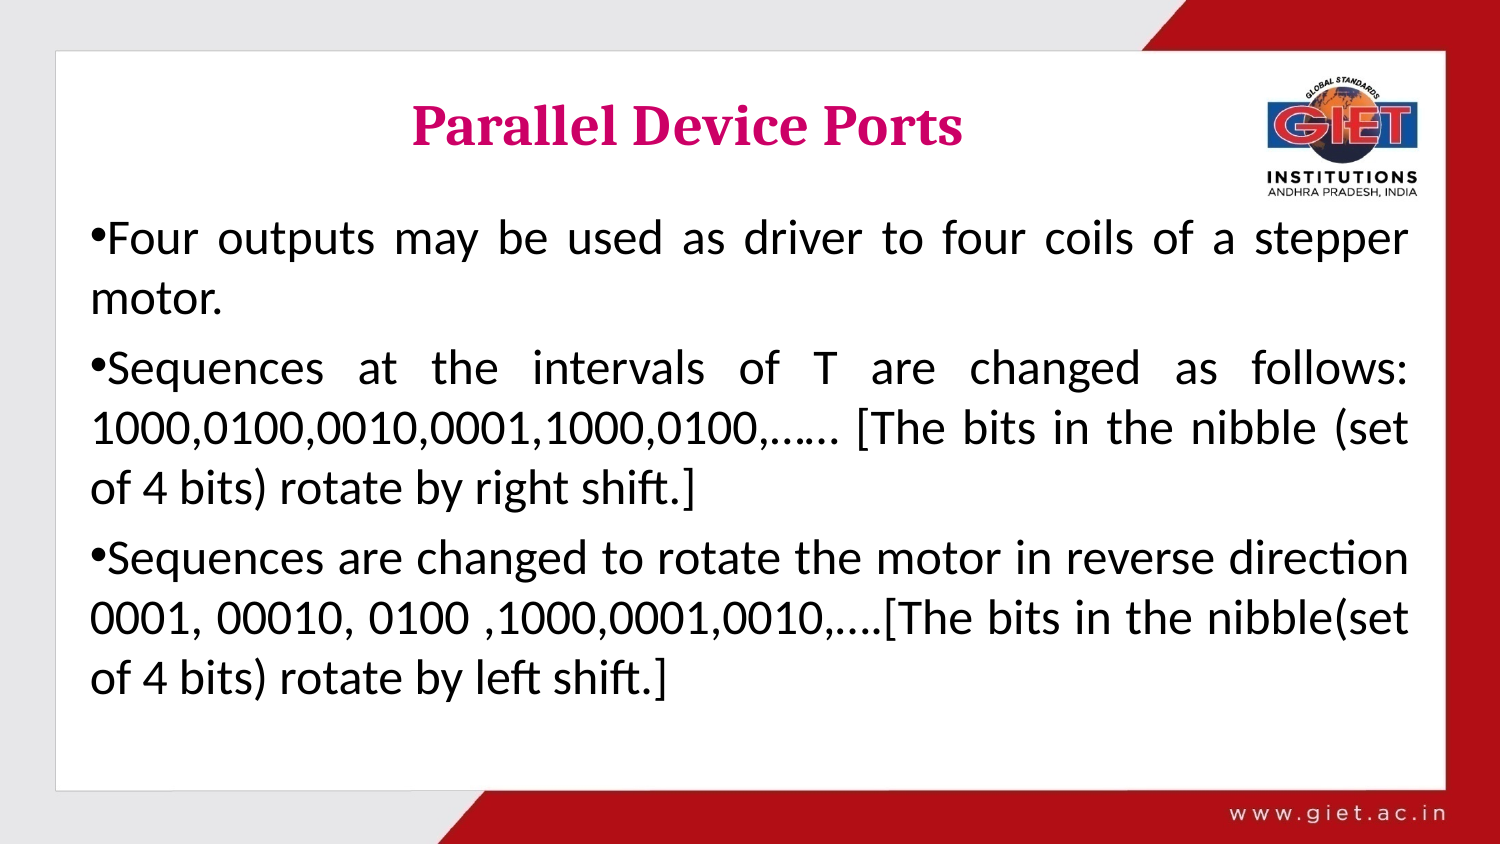

# Parallel Device Ports
Four outputs may be used as driver to four coils of a stepper motor.
Sequences at the intervals of T are changed as follows: 1000,0100,0010,0001,1000,0100,…… [The bits in the nibble (set of 4 bits) rotate by right shift.]
Sequences are changed to rotate the motor in reverse direction 0001, 00010, 0100 ,1000,0001,0010,….[The bits in the nibble(set of 4 bits) rotate by left shift.]